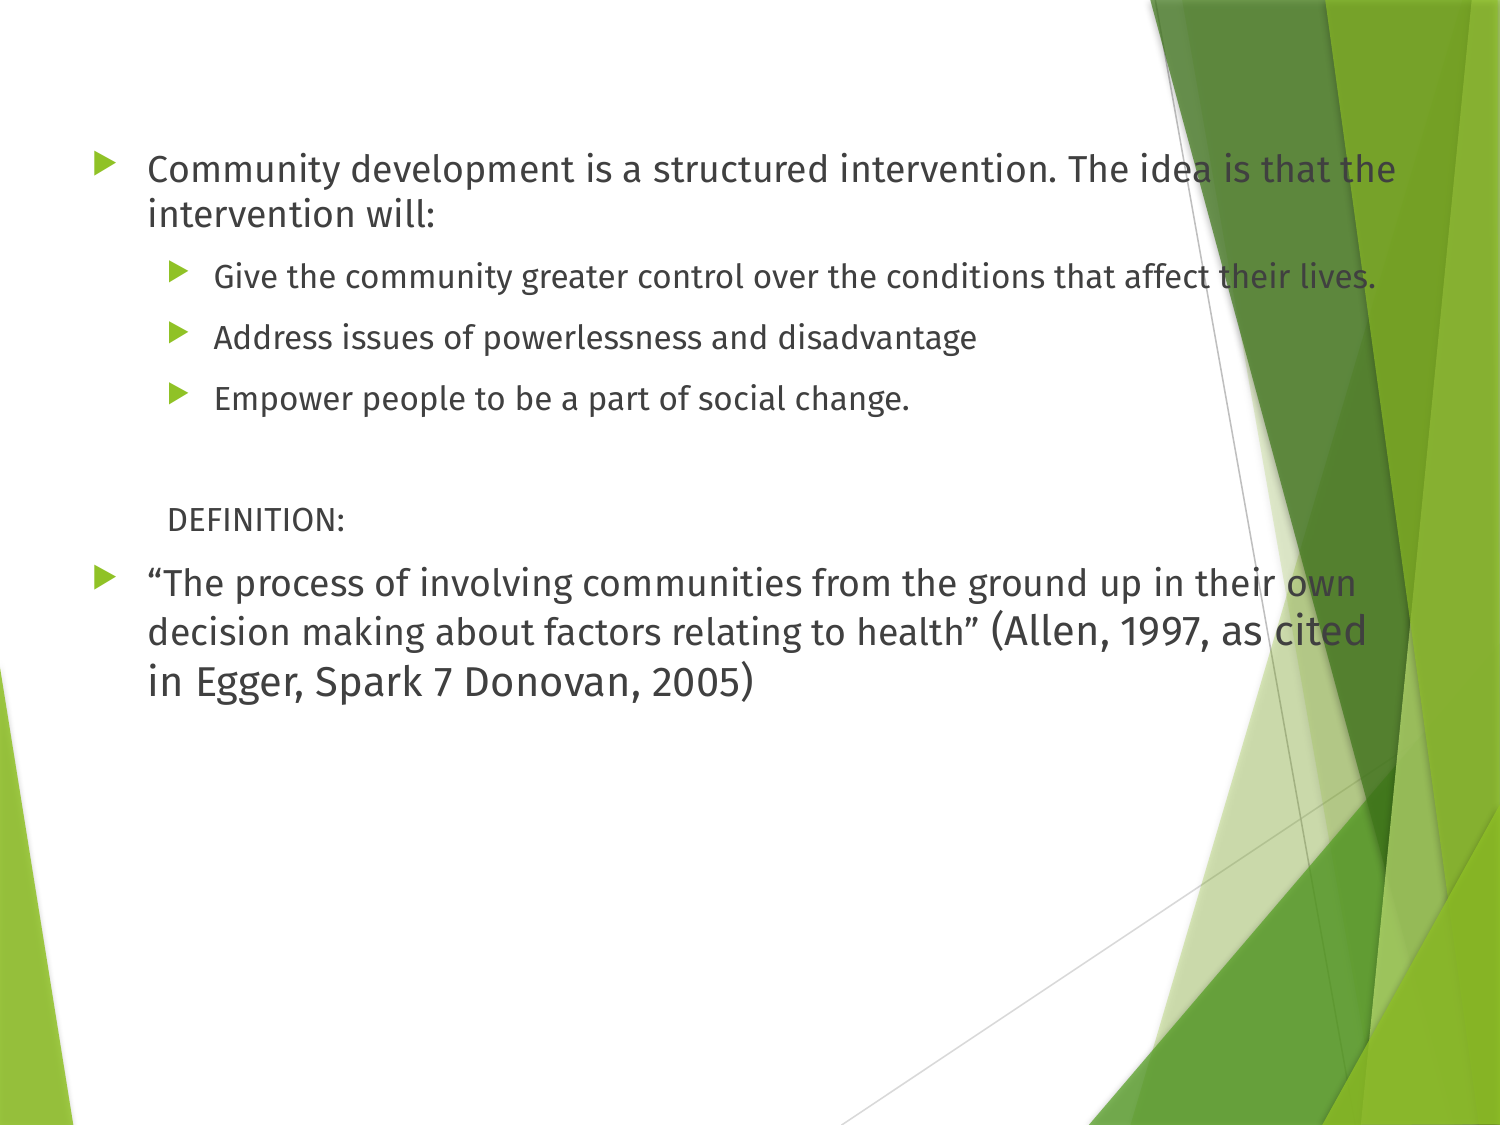

Community development is a structured intervention. The idea is that the intervention will:
Give the community greater control over the conditions that affect their lives.
Address issues of powerlessness and disadvantage
Empower people to be a part of social change.

DEFINITION:
“The process of involving communities from the ground up in their own decision making about factors relating to health” (Allen, 1997, as cited in Egger, Spark 7 Donovan, 2005)